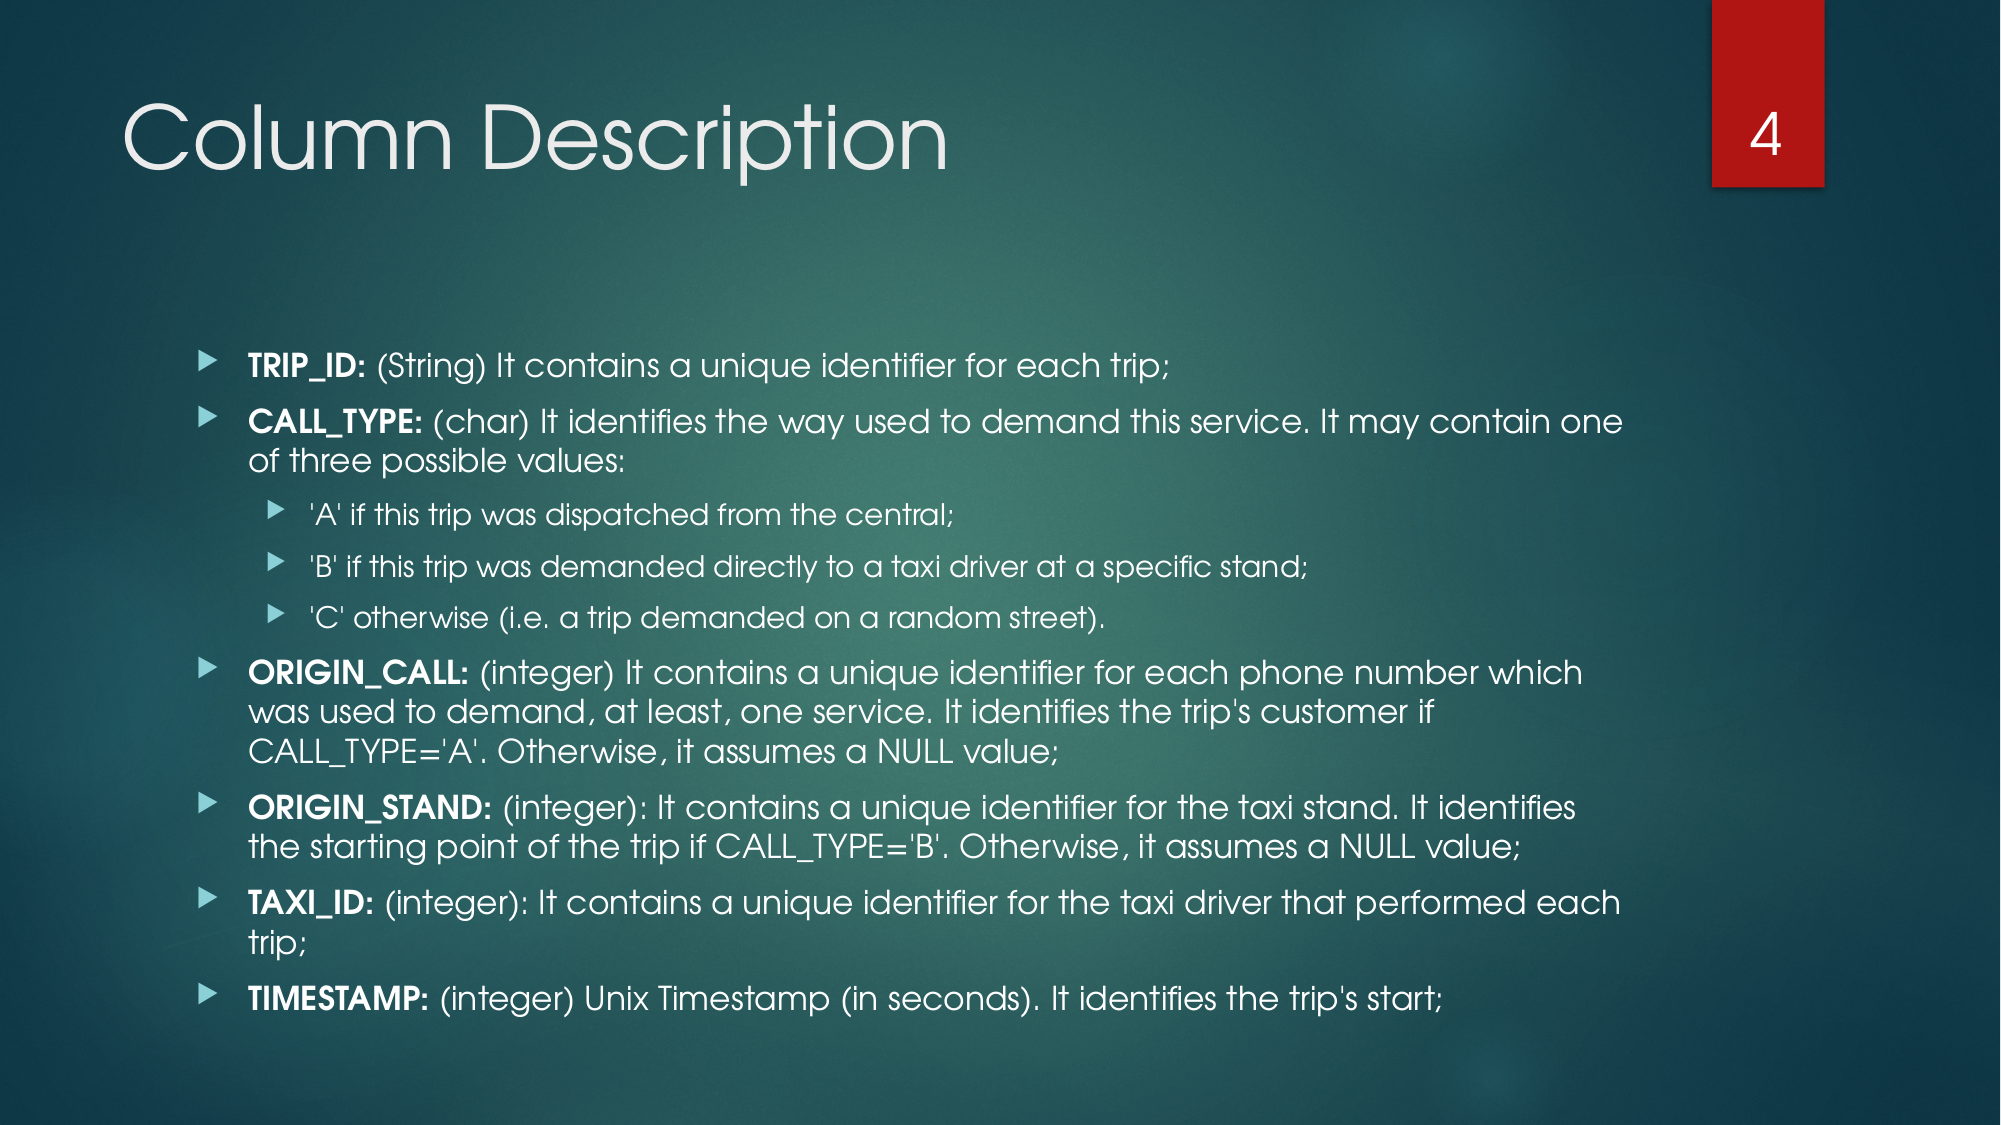

4
# Column Description
TRIP_ID: (String) It contains a unique identifier for each trip;
CALL_TYPE: (char) It identifies the way used to demand this service. It may contain one of three possible values:
'A' if this trip was dispatched from the central;
'B' if this trip was demanded directly to a taxi driver at a specific stand;
'C' otherwise (i.e. a trip demanded on a random street).
ORIGIN_CALL: (integer) It contains a unique identifier for each phone number which was used to demand, at least, one service. It identifies the trip's customer if CALL_TYPE='A'. Otherwise, it assumes a NULL value;
ORIGIN_STAND: (integer): It contains a unique identifier for the taxi stand. It identifies the starting point of the trip if CALL_TYPE='B'. Otherwise, it assumes a NULL value;
TAXI_ID: (integer): It contains a unique identifier for the taxi driver that performed each trip;
TIMESTAMP: (integer) Unix Timestamp (in seconds). It identifies the trip's start;